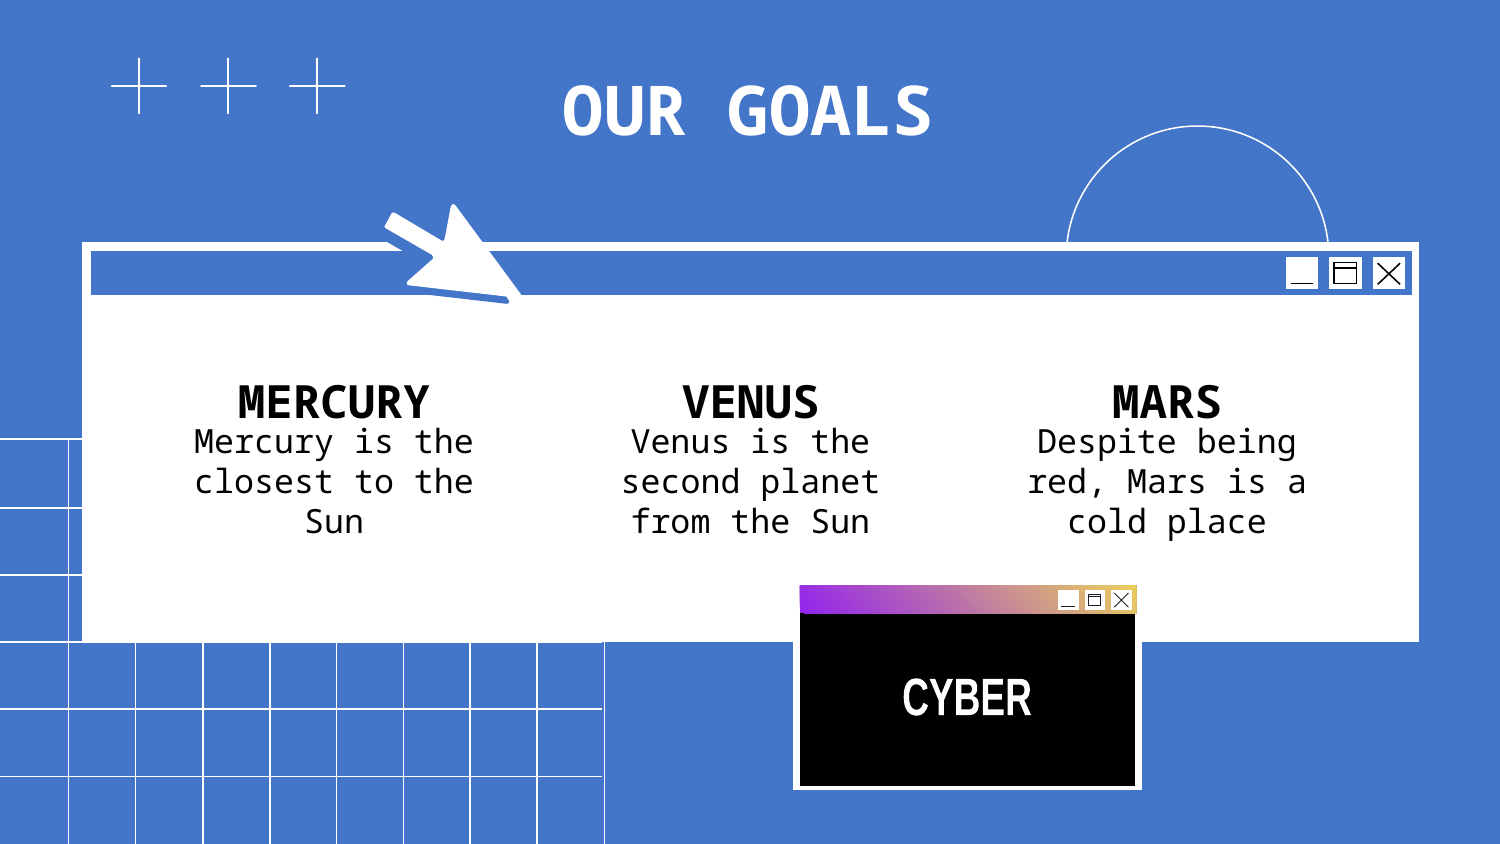

# OUR GOALS

MERCURY
VENUS
MARS
Mercury is the closest to the Sun
Venus is the second planet from the Sun
Despite being red, Mars is a cold place

CYBER